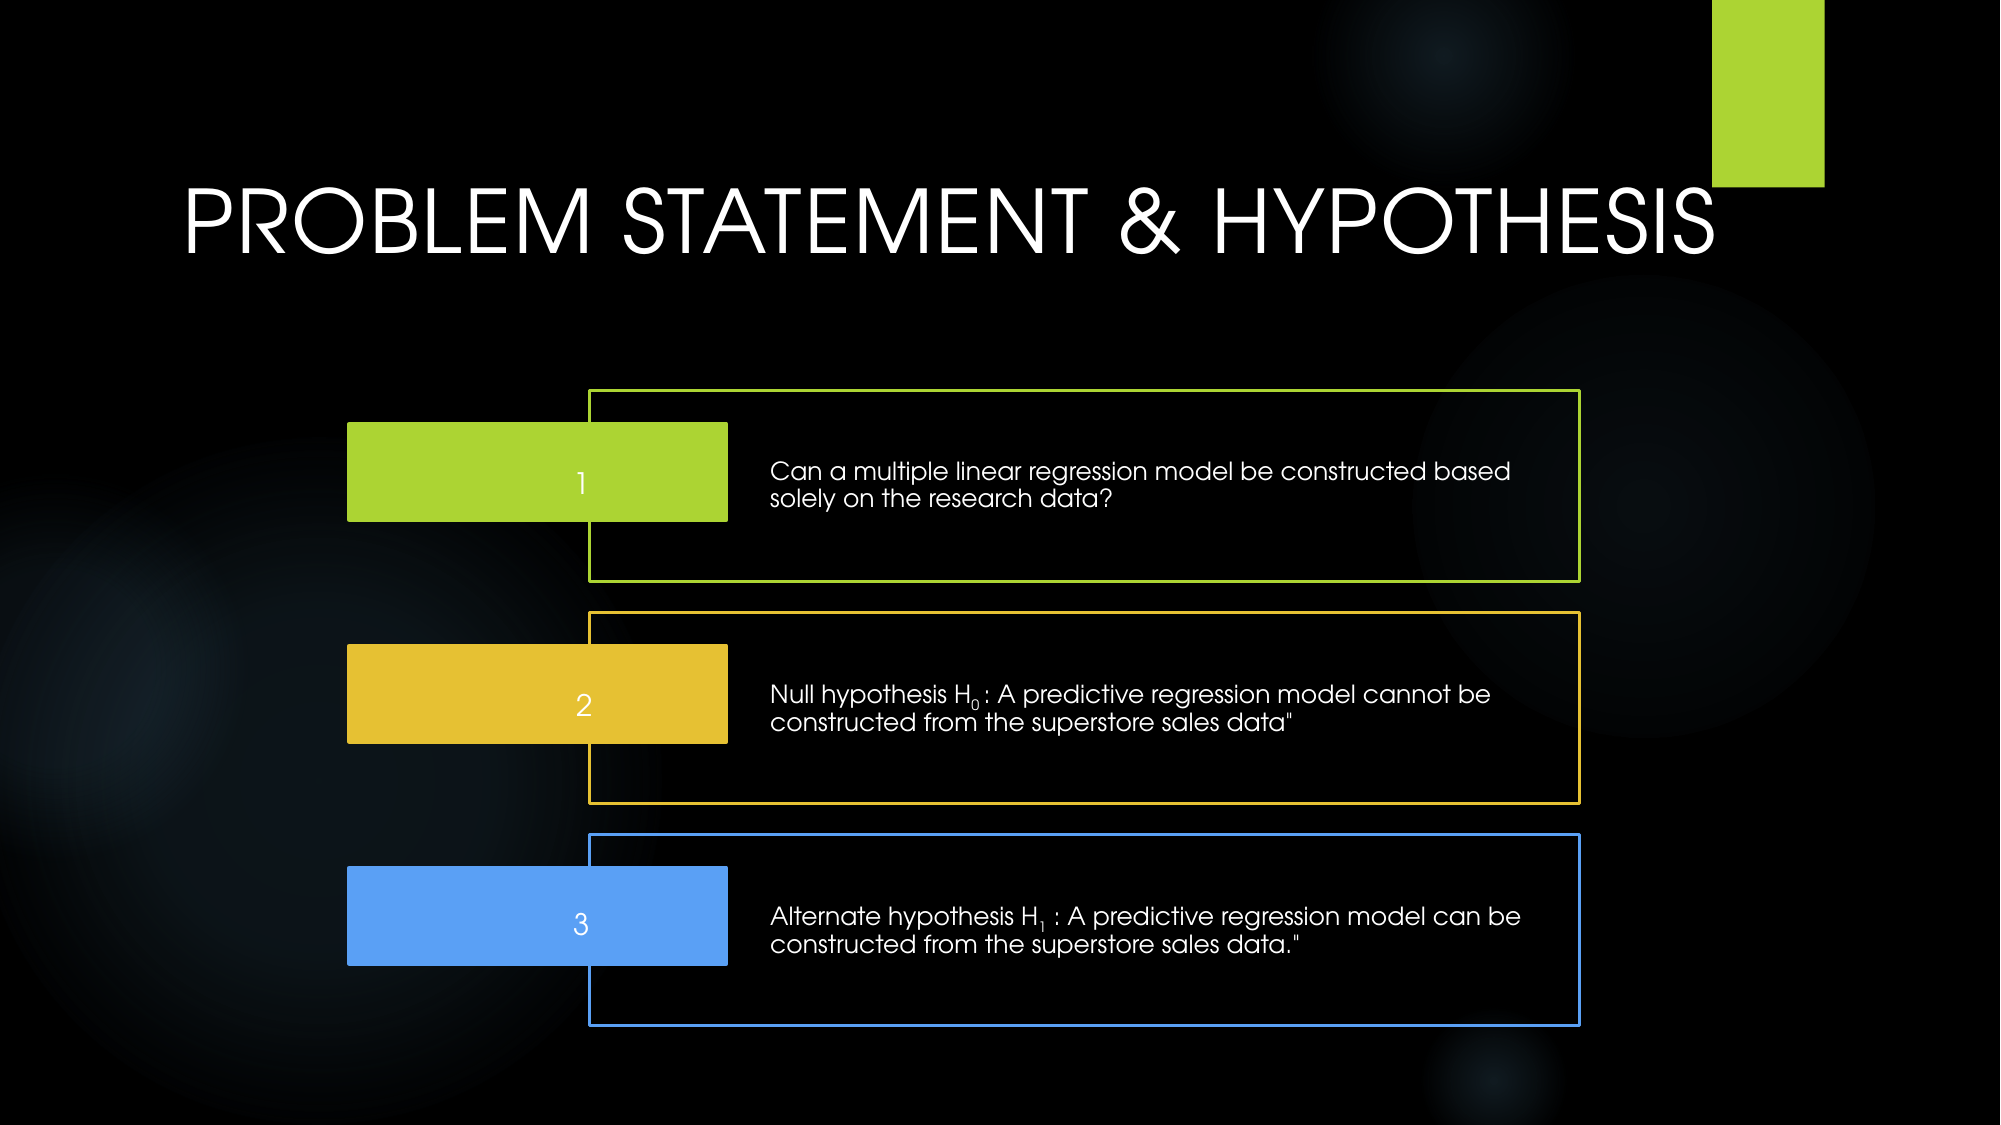

# Problem statement & hypothesis
Can a multiple linear regression model be constructed based solely on the research data?
Null hypothesis H0 : A predictive regression model cannot be constructed from the superstore sales data"
Alternate hypothesis H1 : A predictive regression model can be constructed from the superstore sales data."
1
2
3